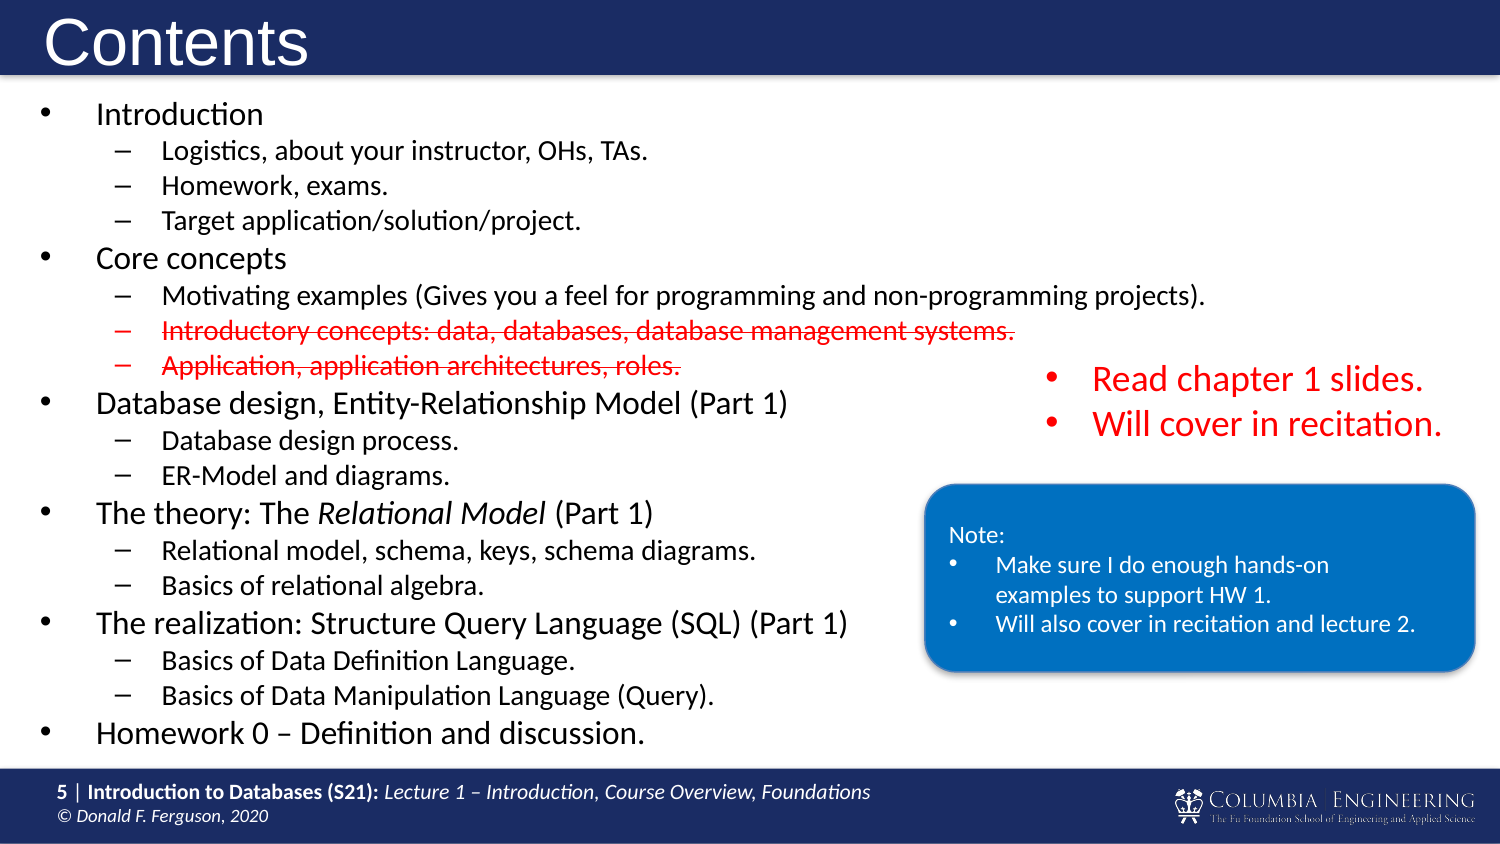

# Contents
Introduction
Logistics, about your instructor, OHs, TAs.
Homework, exams.
Target application/solution/project.
Core concepts
Motivating examples (Gives you a feel for programming and non-programming projects).
Introductory concepts: data, databases, database management systems.
Application, application architectures, roles.
Database design, Entity-Relationship Model (Part 1)
Database design process.
ER-Model and diagrams.
The theory: The Relational Model (Part 1)
Relational model, schema, keys, schema diagrams.
Basics of relational algebra.
The realization: Structure Query Language (SQL) (Part 1)
Basics of Data Definition Language.
Basics of Data Manipulation Language (Query).
Homework 0 – Definition and discussion.
Read chapter 1 slides.
Will cover in recitation.
Note:
Make sure I do enough hands-on
examples to support HW 1.
Will also cover in recitation and lecture 2.